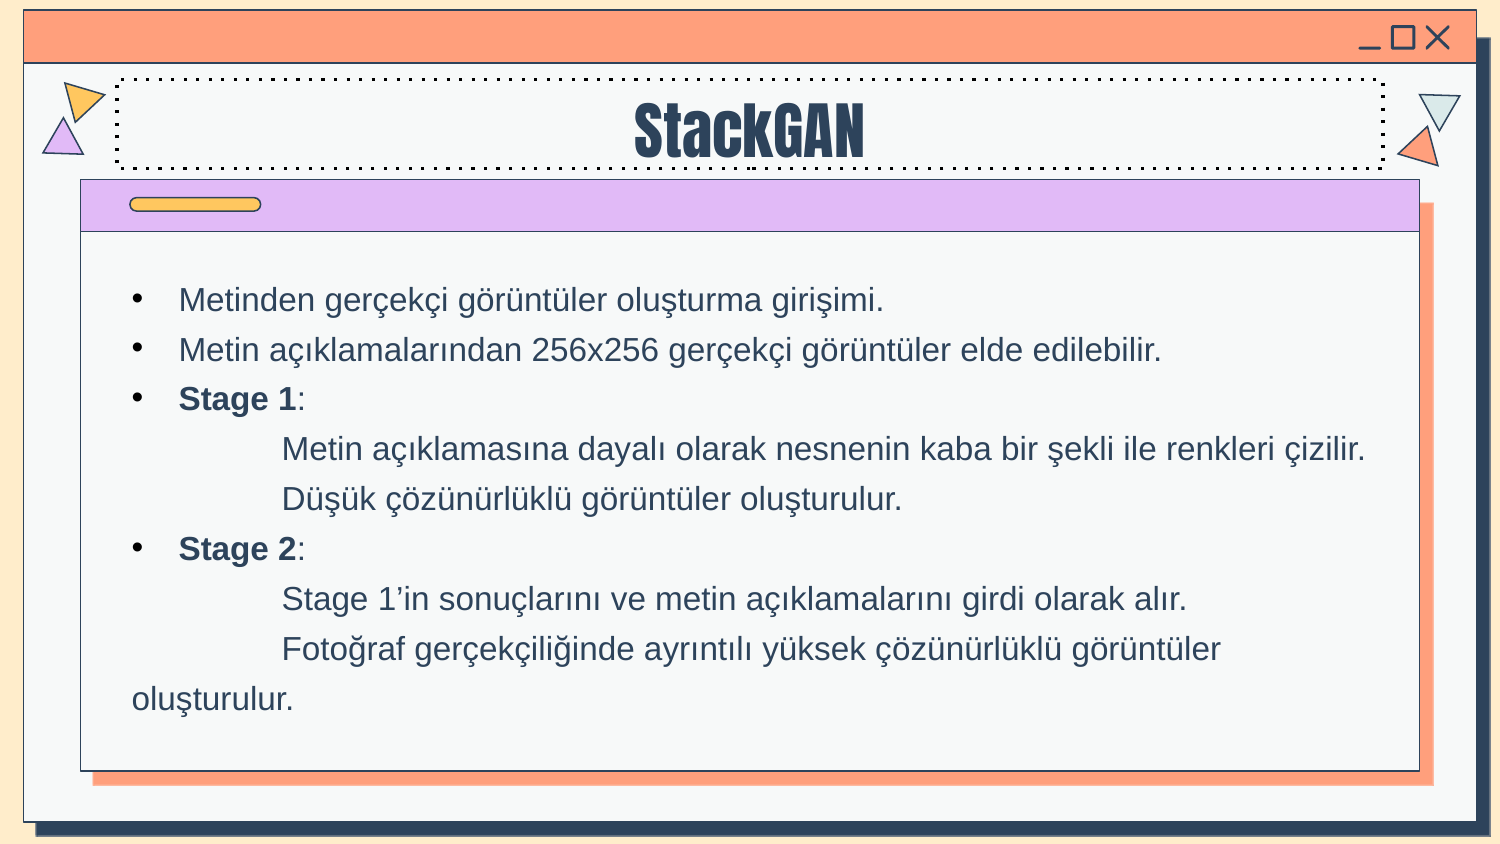

# StackGAN
Metinden gerçekçi görüntüler oluşturma girişimi.
Metin açıklamalarından 256x256 gerçekçi görüntüler elde edilebilir.
Stage 1:
	Metin açıklamasına dayalı olarak nesnenin kaba bir şekli ile renkleri çizilir.    	Düşük çözünürlüklü görüntüler oluşturulur.
Stage 2:
	Stage 1’in sonuçlarını ve metin açıklamalarını girdi olarak alır.
	Fotoğraf gerçekçiliğinde ayrıntılı yüksek çözünürlüklü görüntüler 	oluşturulur.